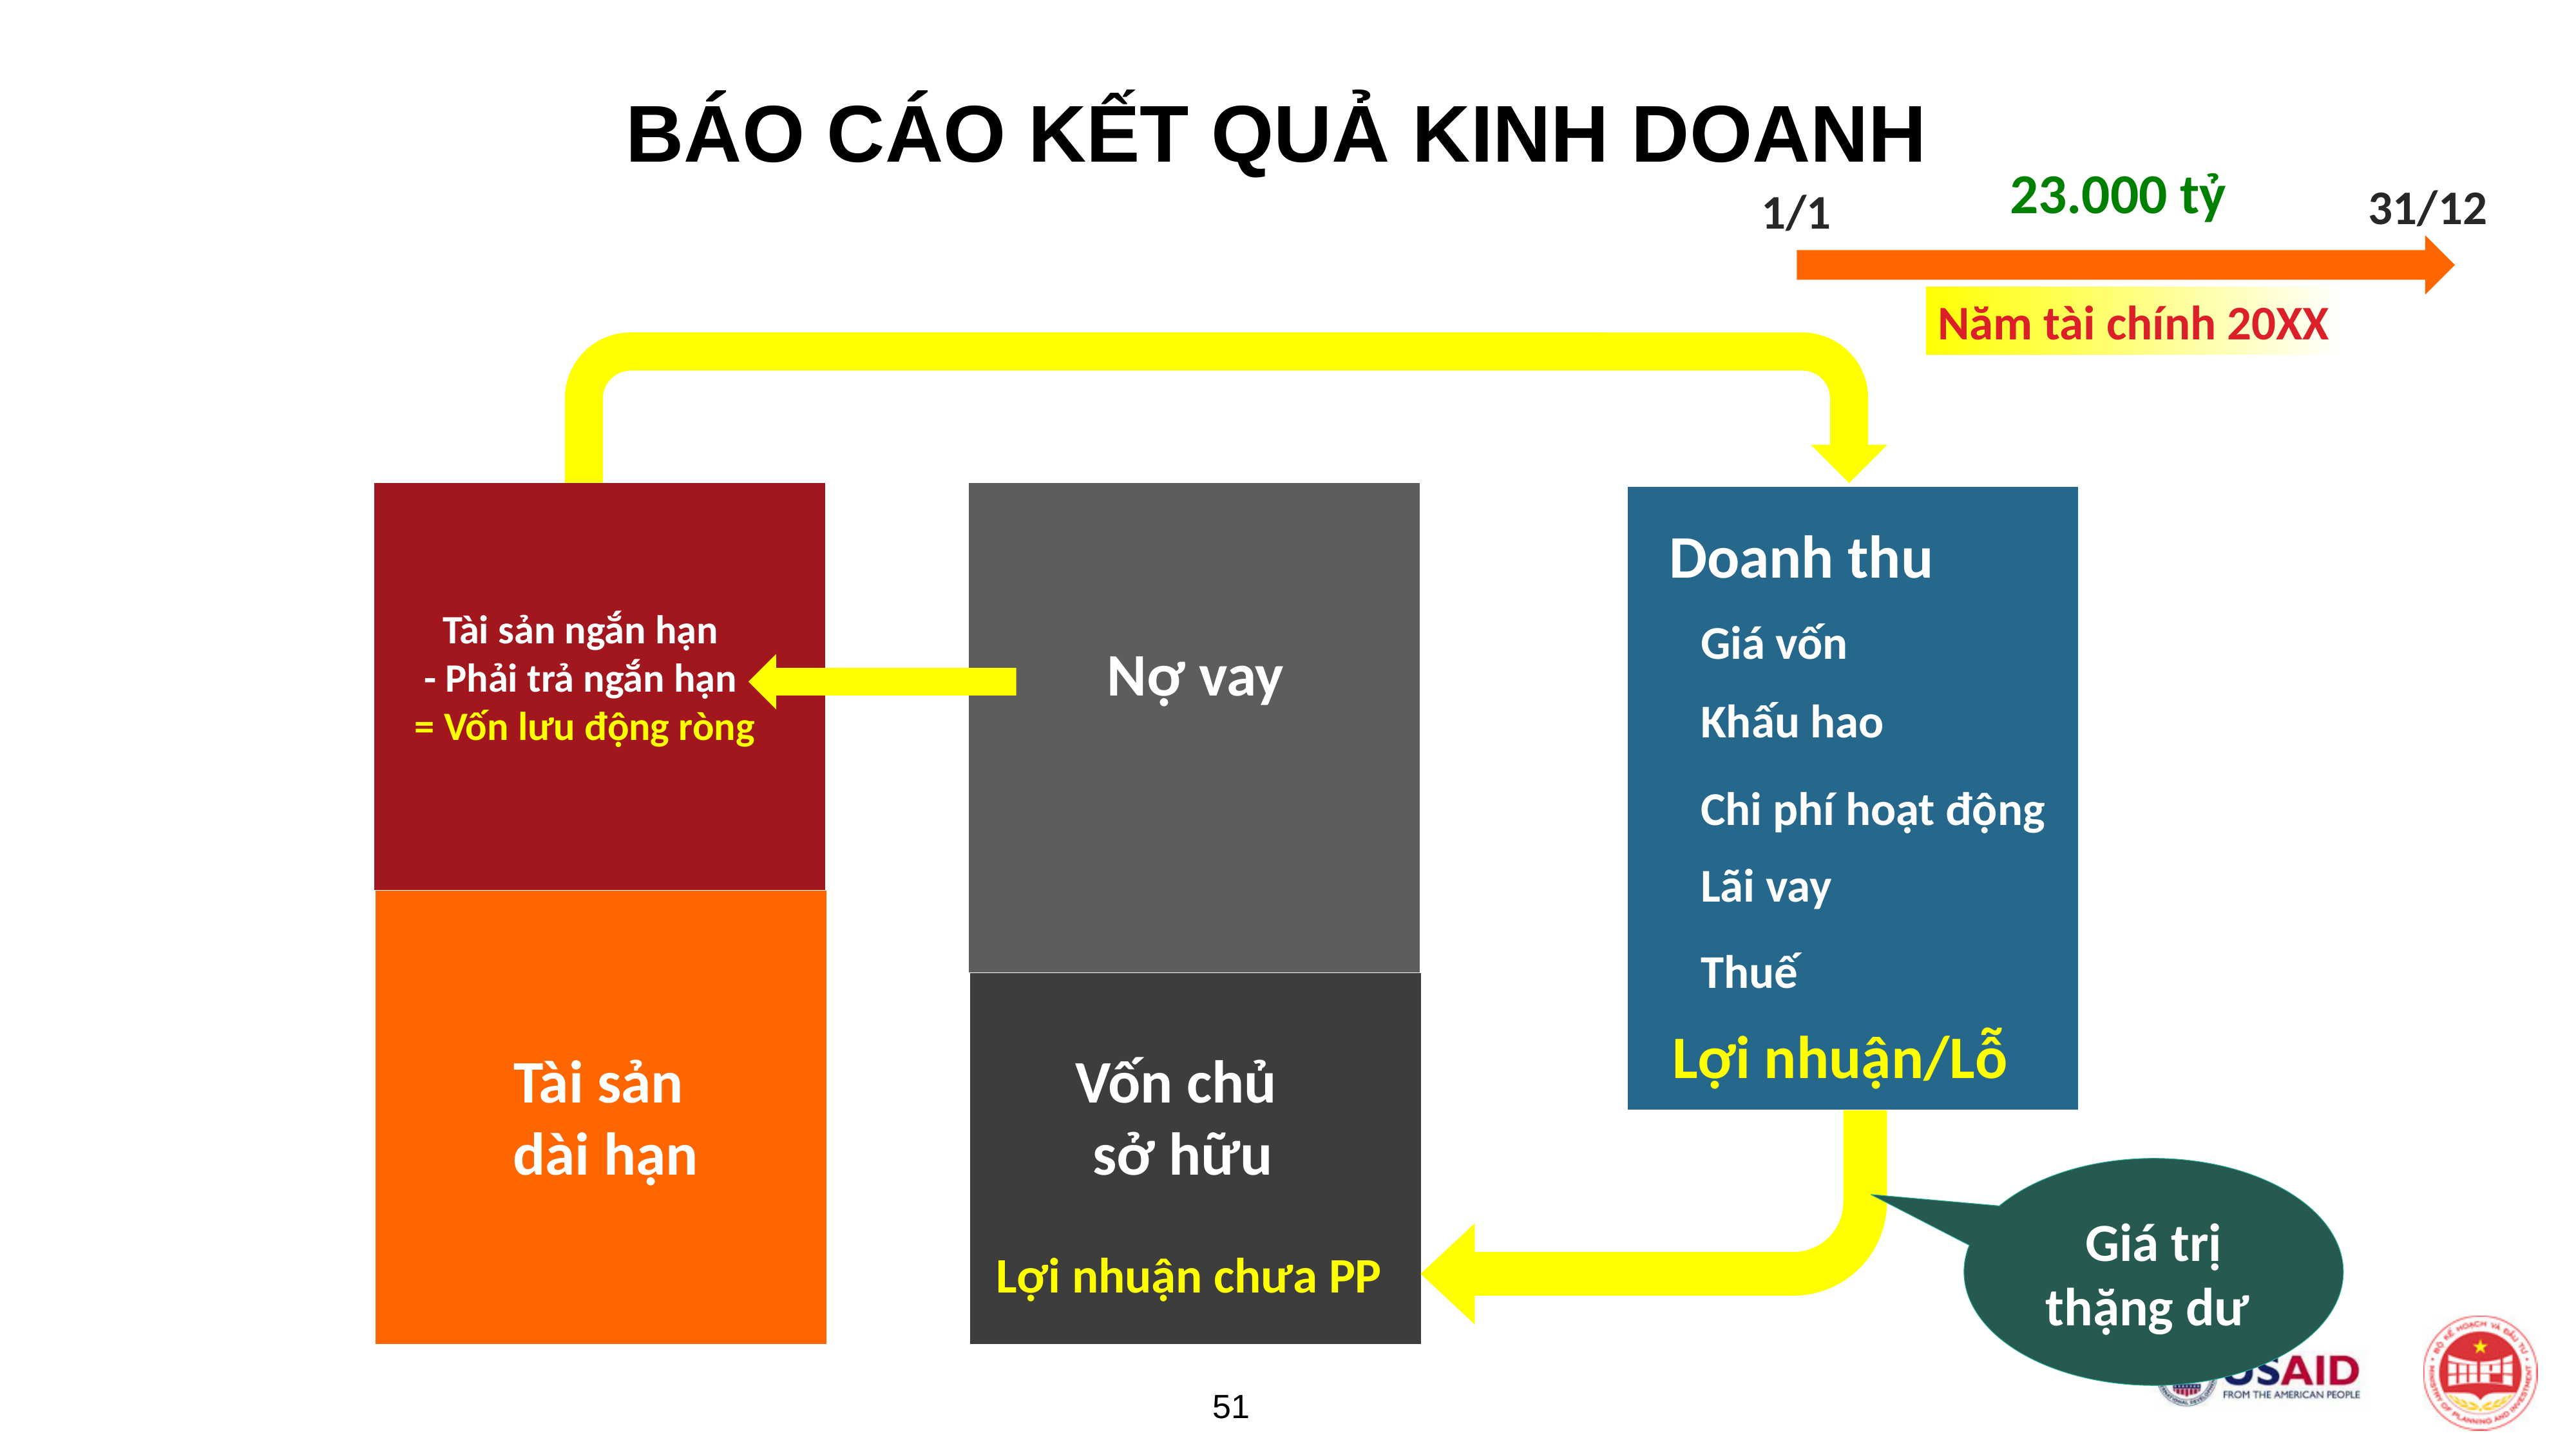

BÁO CÁO KẾT QUẢ KINH DOANH
23.000 tỷ
31/12
1/1

Năm tài chính 20XX

Tài sản ngắn hạn
- Phải trả ngắn hạn
= Vốn lưu động ròng

Tài sản
dài hạn

Nợ vay

Vốn chủ
sở hữu

Doanh thu
Giá vốn
Khấu hao
Chi phí hoạt động
Lãi vay
Thuế
Lợi nhuận/Lỗ

Giá trị thặng dư
Lợi nhuận chưa PP